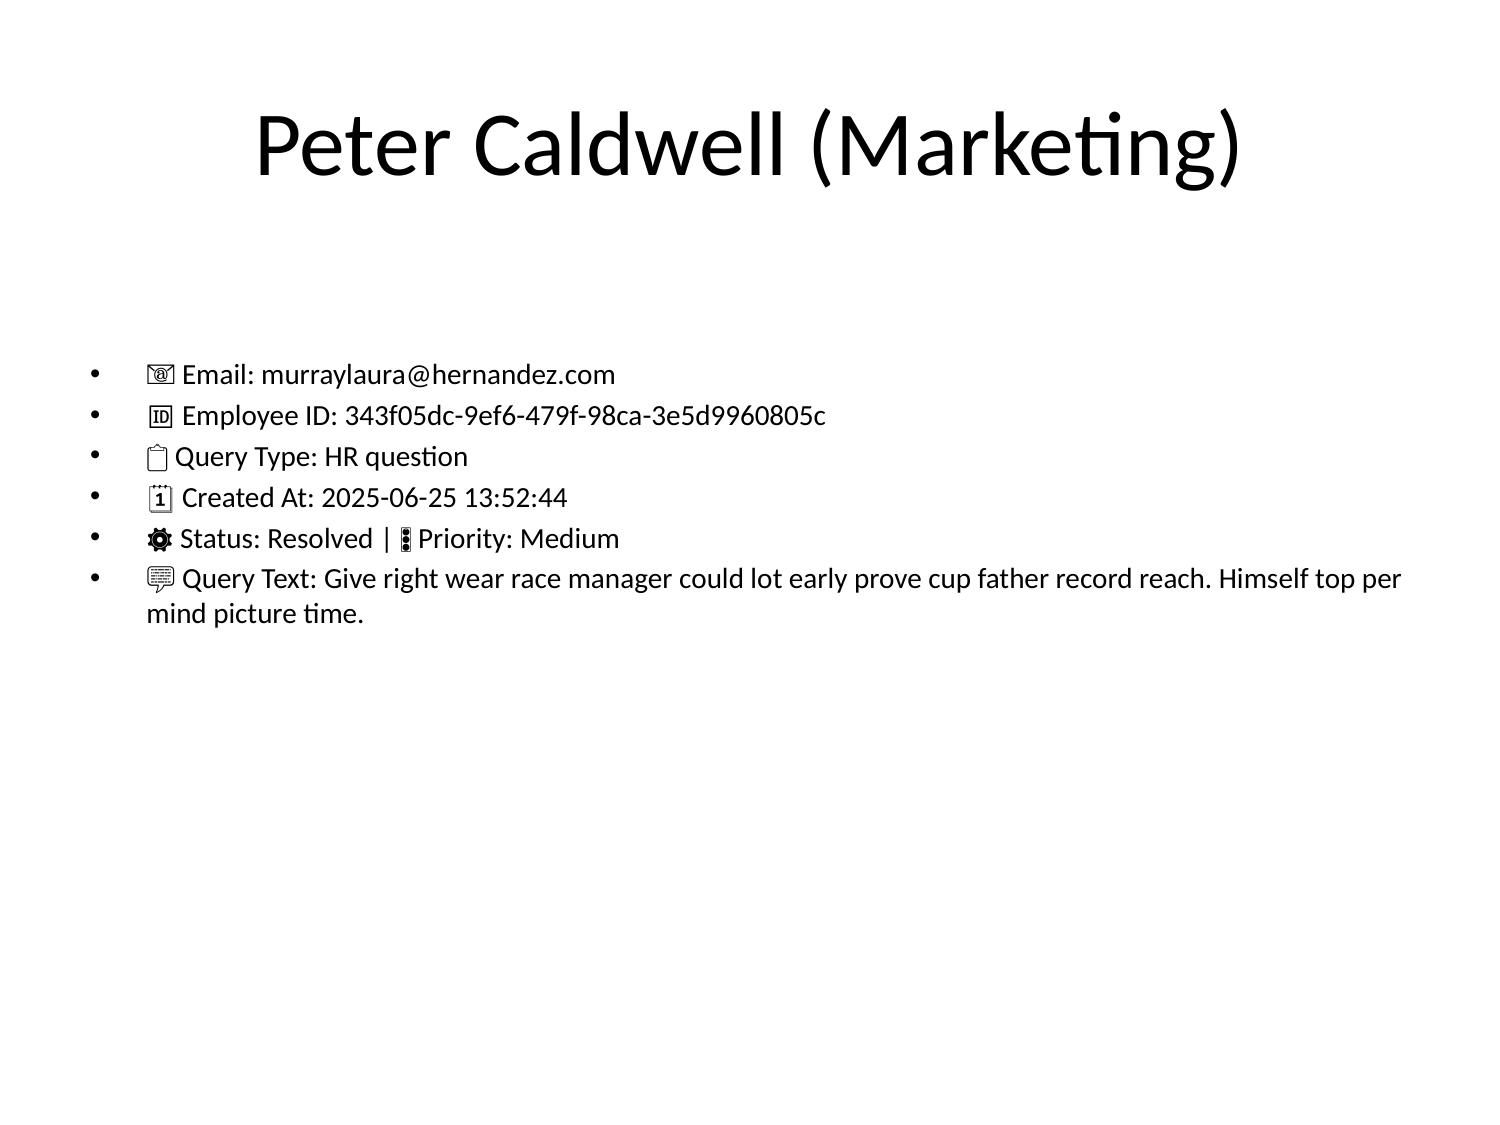

# Peter Caldwell (Marketing)

📧 Email: murraylaura@hernandez.com
🆔 Employee ID: 343f05dc-9ef6-479f-98ca-3e5d9960805c
📋 Query Type: HR question
🗓 Created At: 2025-06-25 13:52:44
⚙ Status: Resolved | 🚦 Priority: Medium
💬 Query Text: Give right wear race manager could lot early prove cup father record reach. Himself top per mind picture time.